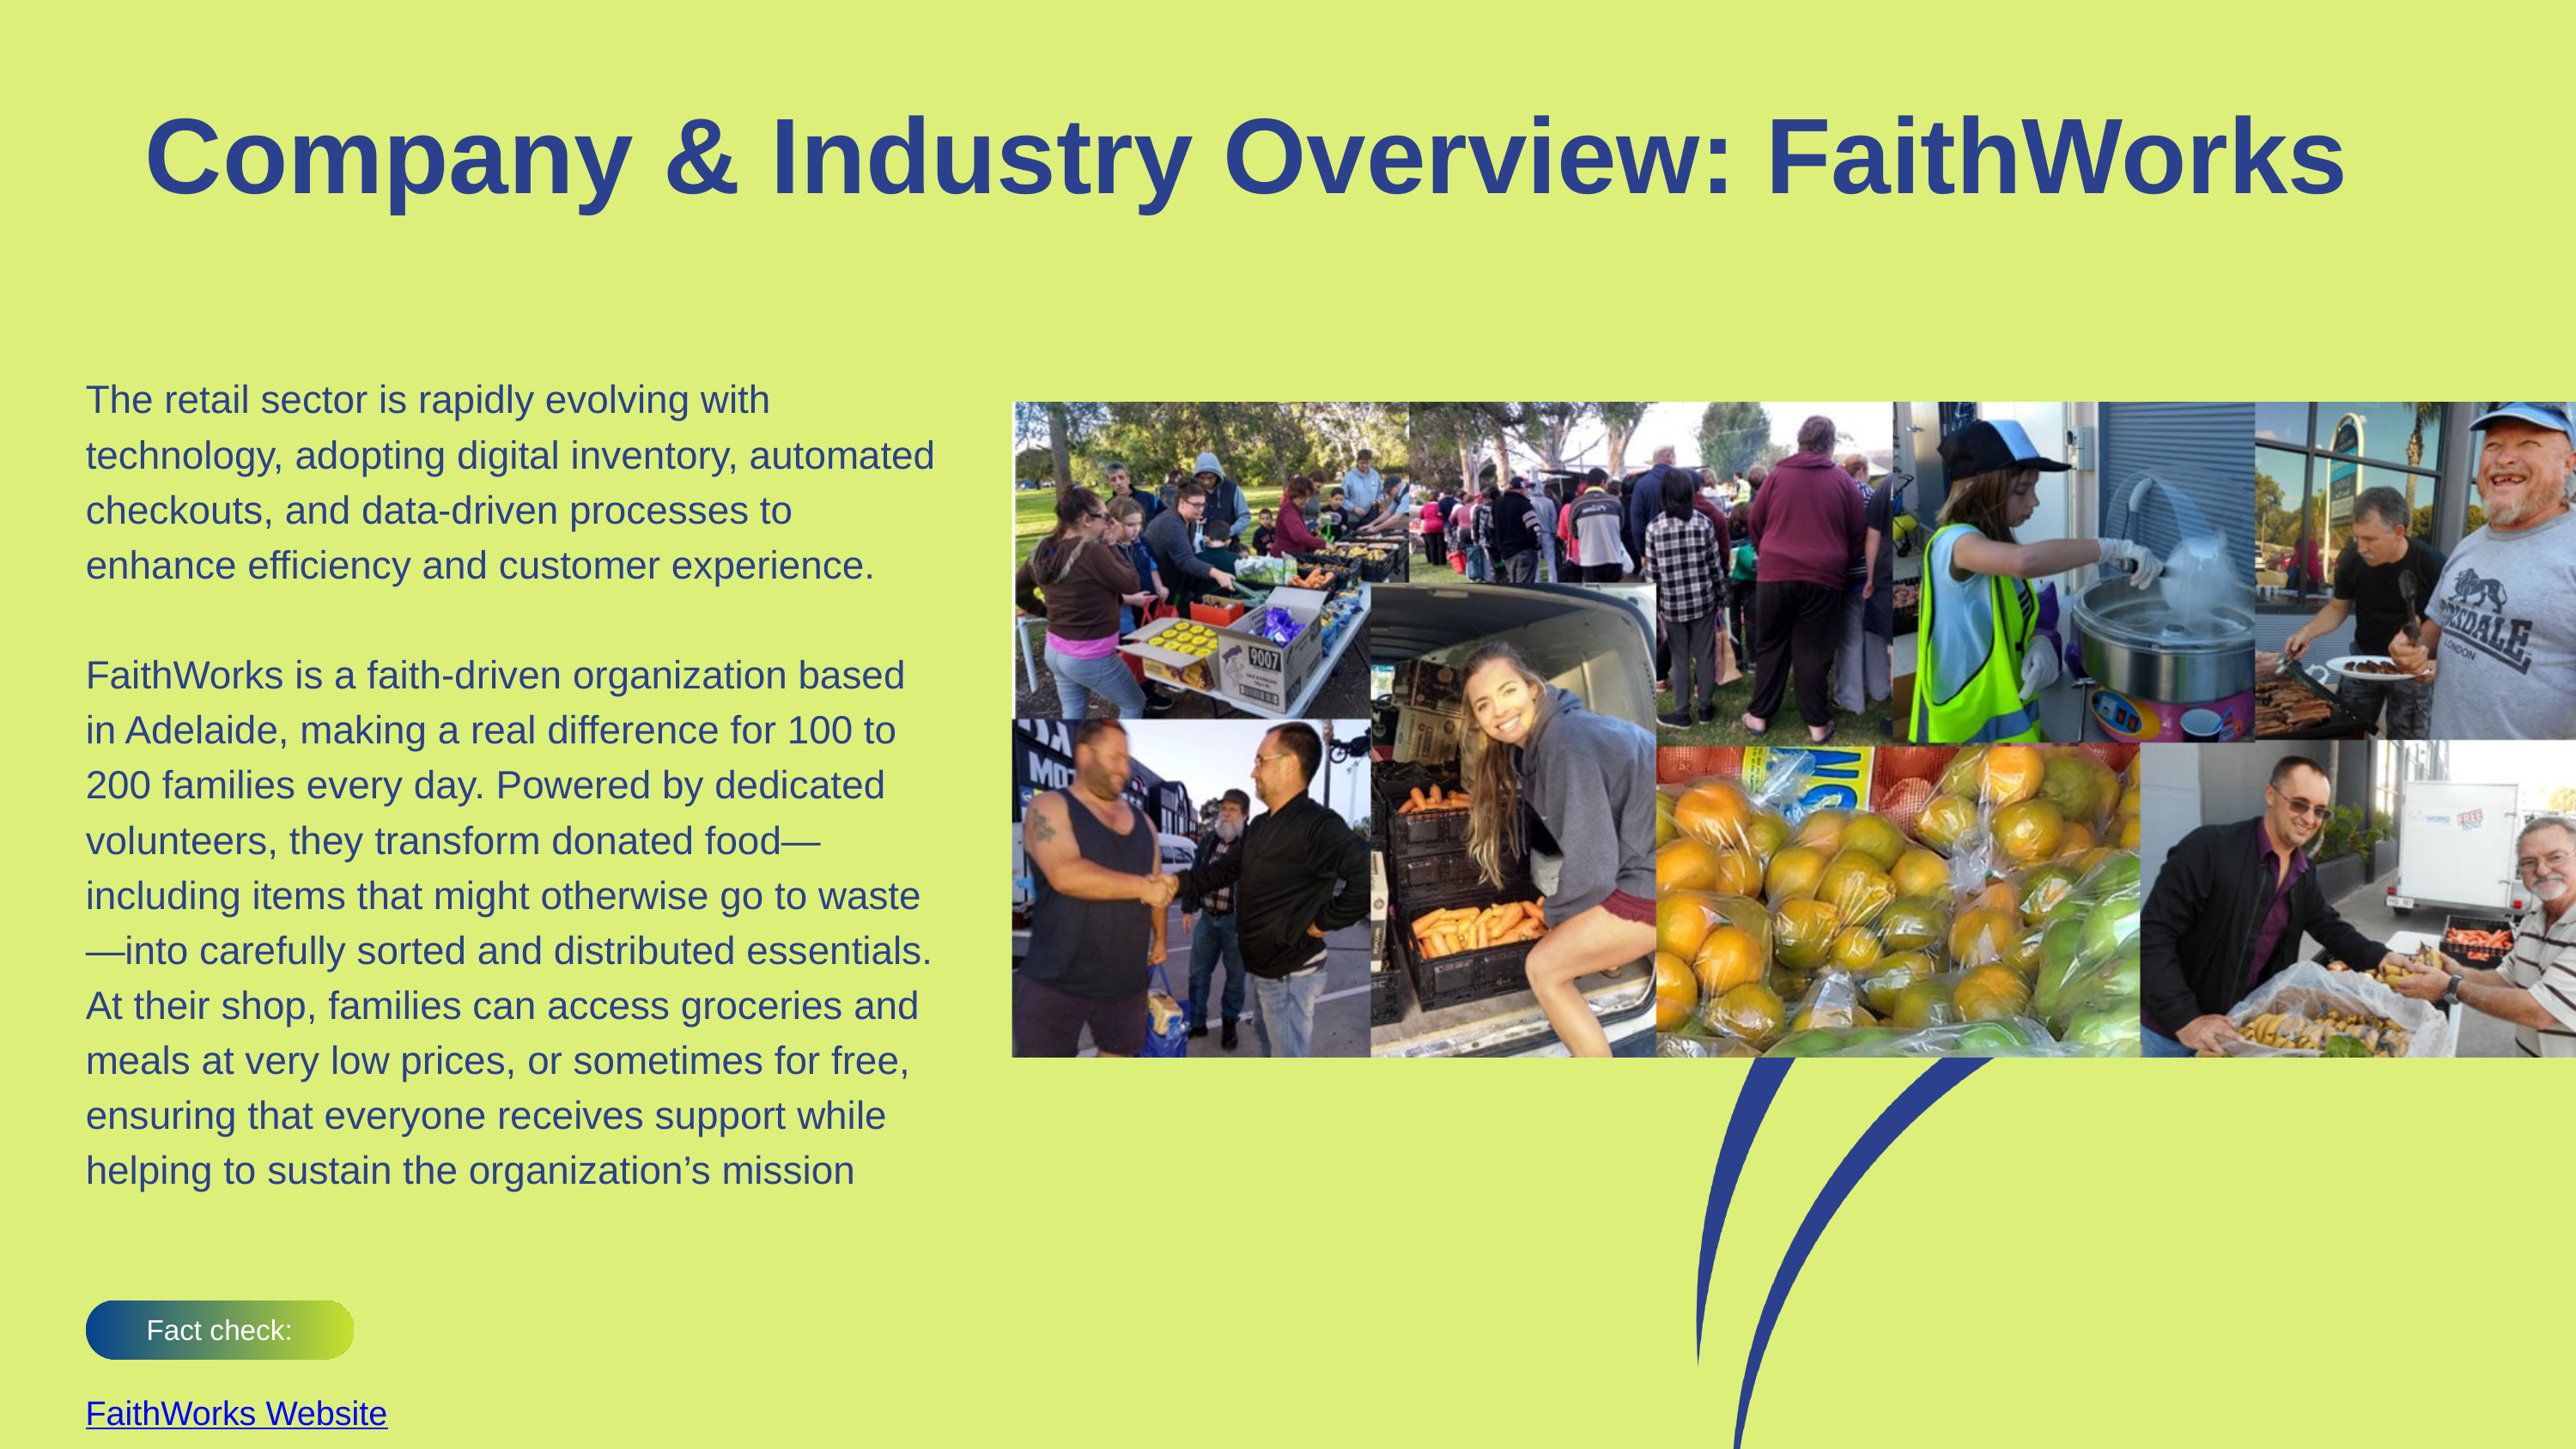

Company & Industry Overview: FaithWorks
The retail sector is rapidly evolving with technology, adopting digital inventory, automated checkouts, and data-driven processes to enhance efficiency and customer experience.

FaithWorks is a faith-driven organization based in Adelaide, making a real difference for 100 to 200 families every day. Powered by dedicated volunteers, they transform donated food—including items that might otherwise go to waste—into carefully sorted and distributed essentials. At their shop, families can access groceries and meals at very low prices, or sometimes for free, ensuring that everyone receives support while helping to sustain the organization’s mission

Fact check:
FaithWorks Website